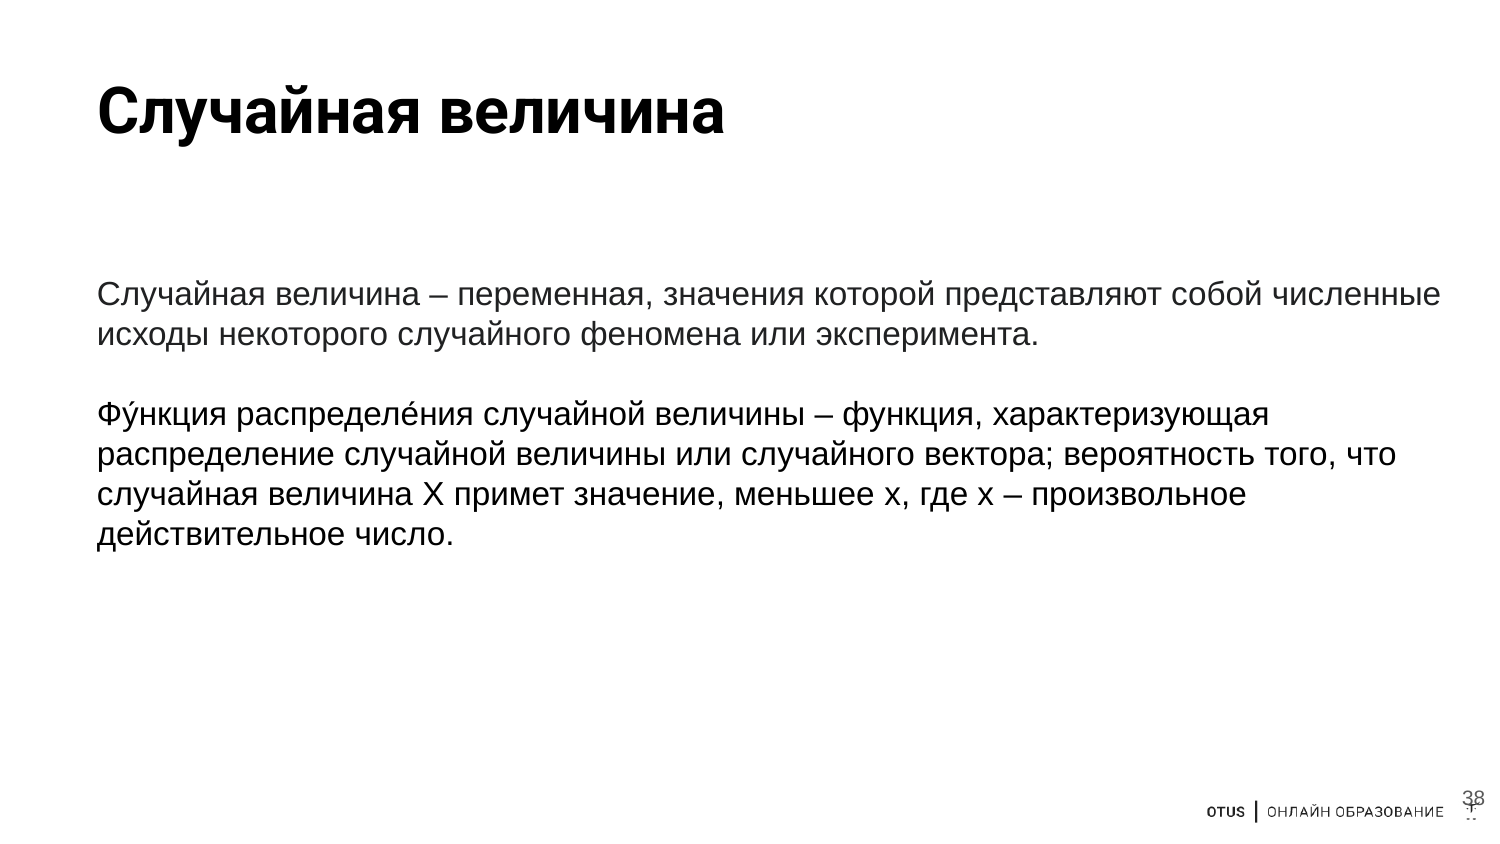

# Случайная величина
Случайная величина – переменная, значения которой представляют собой численные исходы некоторого случайного феномена или эксперимента.

Фу́нкция распределе́ния случайной величины – функция, характеризующая распределение случайной величины или случайного вектора; вероятность того, что случайная величина X примет значение, меньшее x, где x – произвольное действительное число.
38